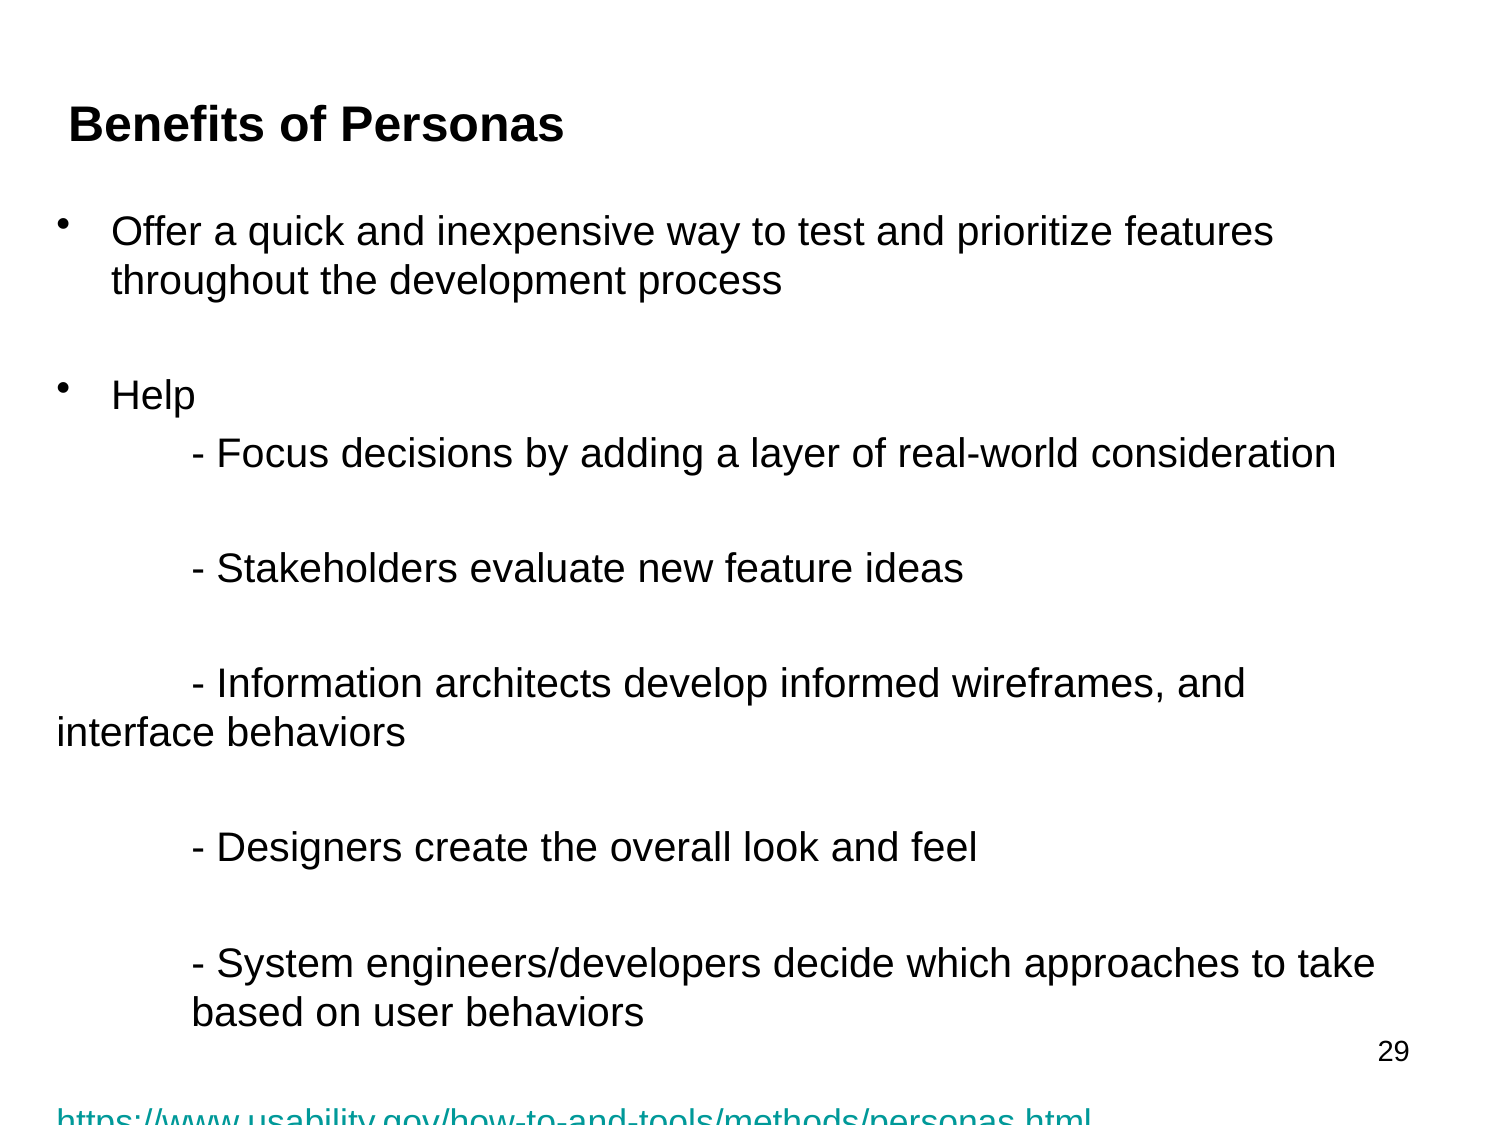

# Benefits of Personas
Offer a quick and inexpensive way to test and prioritize features throughout the development process

Help
	- Focus decisions by adding a layer of real-world consideration

	- Stakeholders evaluate new feature ideas

	- Information architects develop informed wireframes, and 	 	interface behaviors

	- Designers create the overall look and feel

	- System engineers/developers decide which approaches to take 	  	based on user behaviors

https://www.usability.gov/how-to-and-tools/methods/personas.html
29